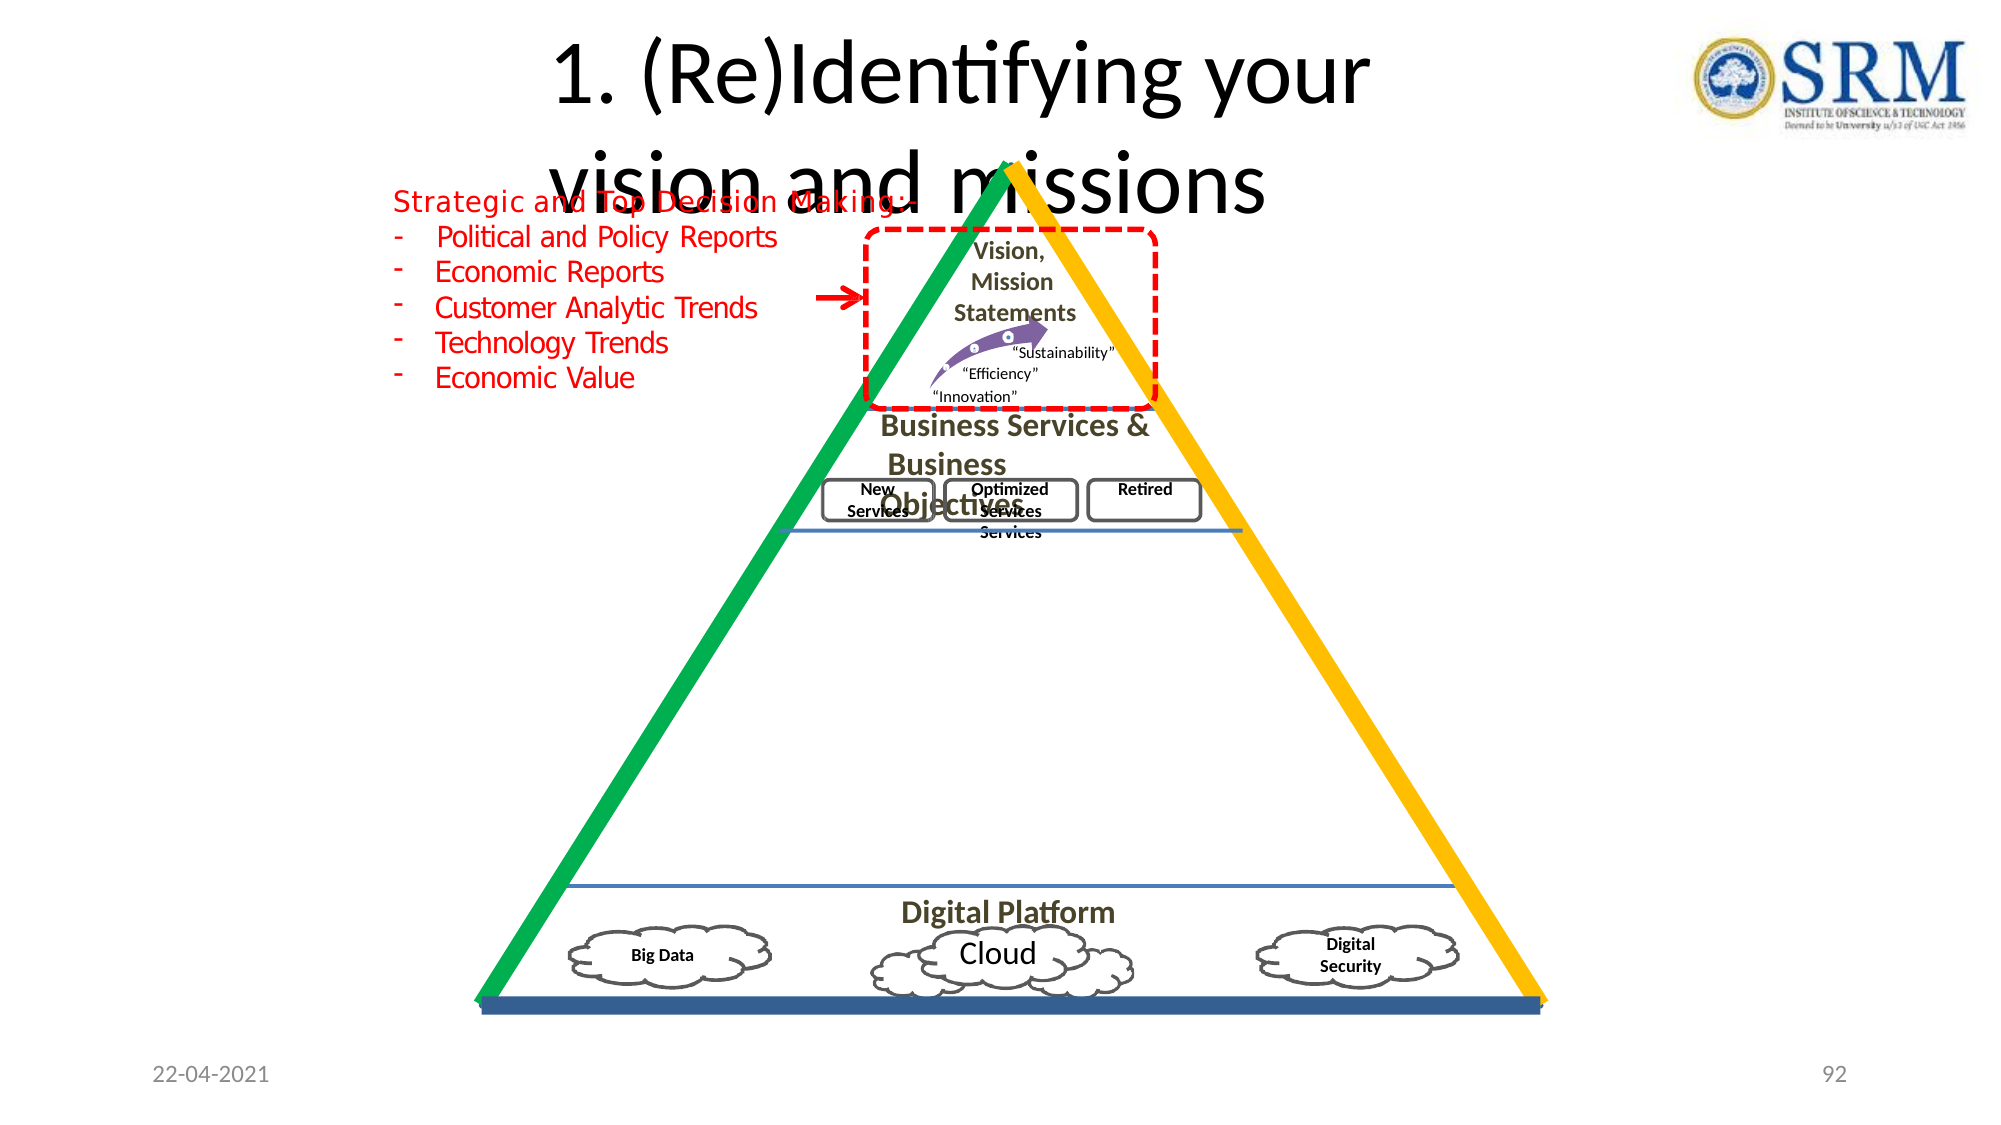

# 1. (Re)Identifying your vision and missions

Strategic and Top Decision Making:-
-	Political and Policy Reports
Vision,  Mission  Statements
“Sustainability”  “Efficiency”
“Innovation”
Economic Reports
Customer Analytic Trends
Technology Trends
Economic Value
Business Services &  Business Objectives
New
Optimized	Retired
Services	Services

Services

Digital Platform
Cloud

Digital  Security
Big Data
22-04-2021
92